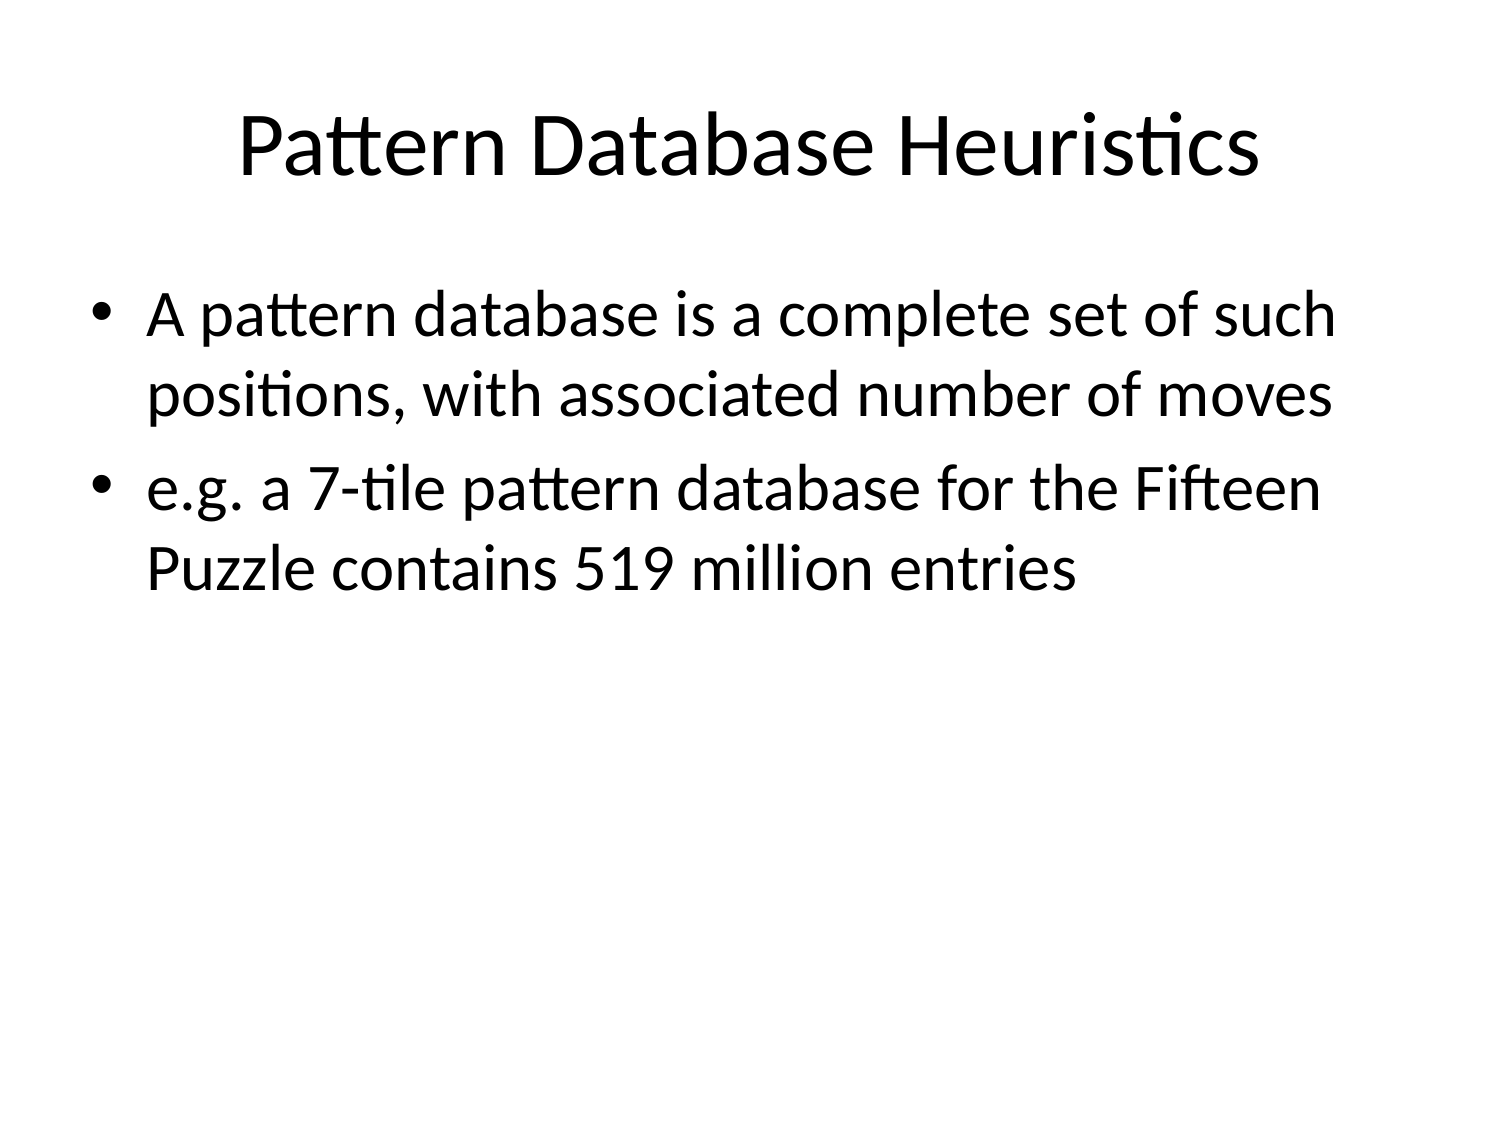

# Pattern Database Heuristics
A pattern database is a complete set of such positions, with associated number of moves
e.g. a 7-tile pattern database for the Fifteen Puzzle contains 519 million entries